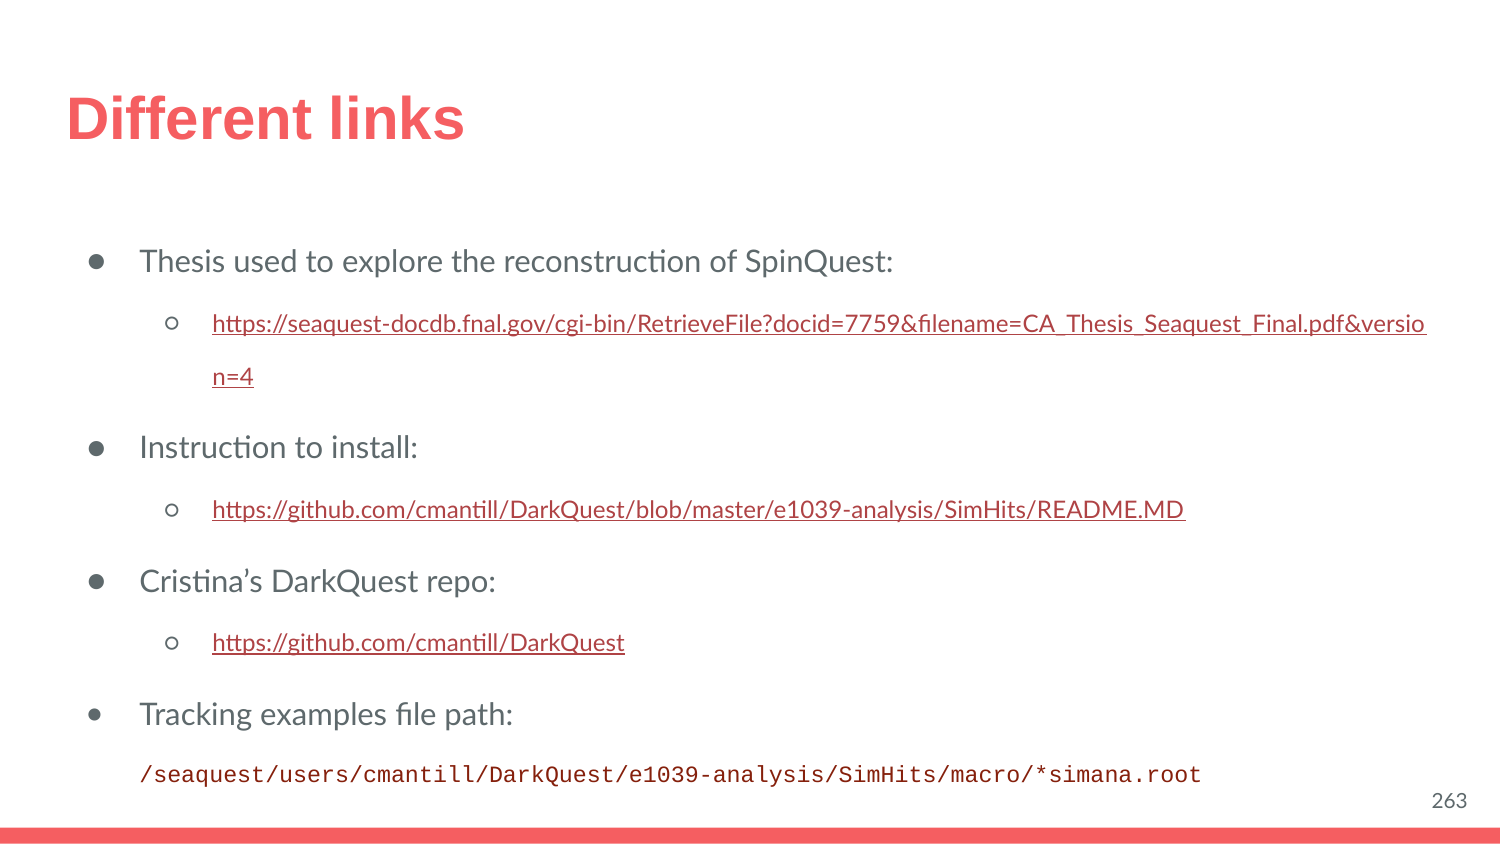

# Different links
Thesis used to explore the reconstruction of SpinQuest:
https://seaquest-docdb.fnal.gov/cgi-bin/RetrieveFile?docid=7759&filename=CA_Thesis_Seaquest_Final.pdf&version=4
Instruction to install:
https://github.com/cmantill/DarkQuest/blob/master/e1039-analysis/SimHits/README.MD
Cristina’s DarkQuest repo:
https://github.com/cmantill/DarkQuest
Tracking examples file path: /seaquest/users/cmantill/DarkQuest/e1039-analysis/SimHits/macro/*simana.root
263